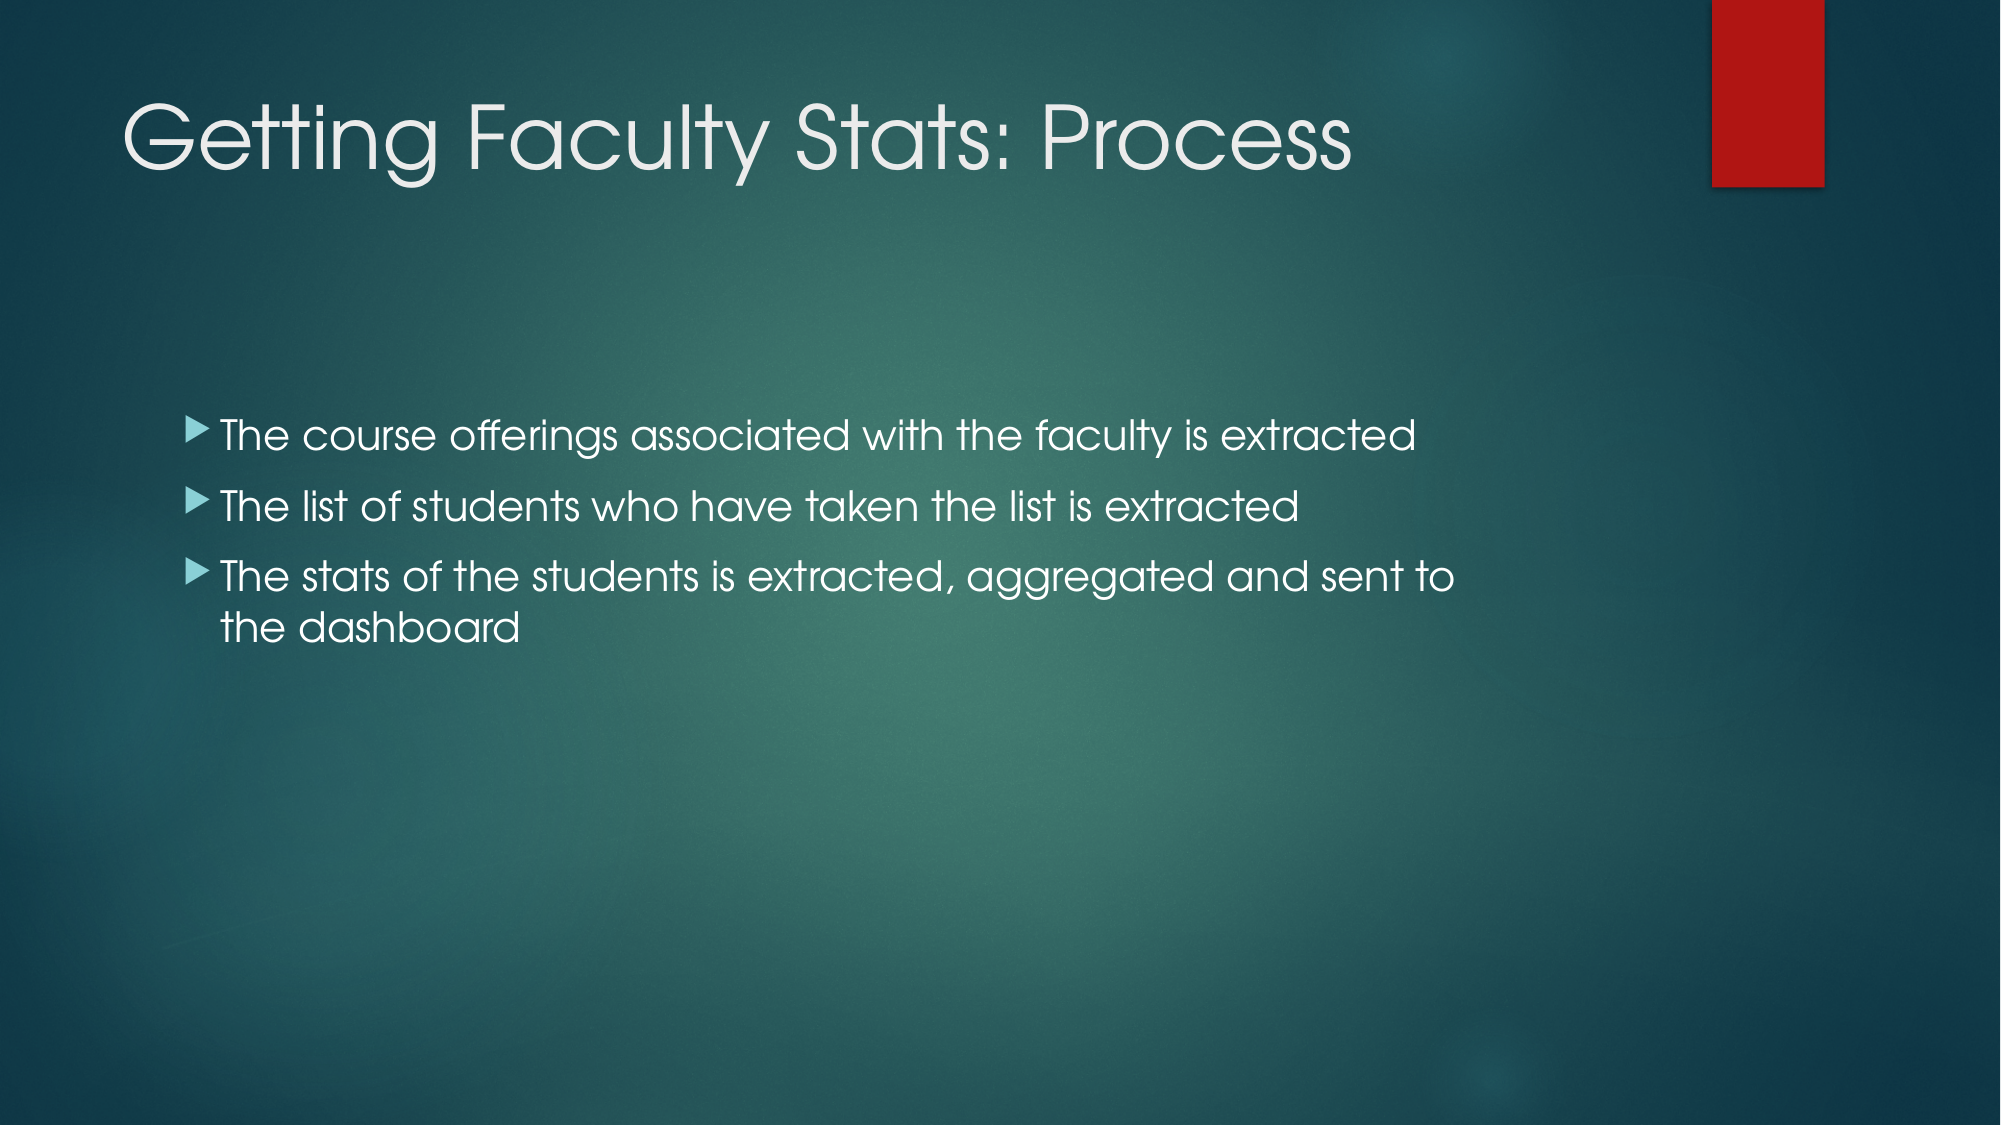

# Getting Faculty Stats: Process

The course offerings associated with the faculty is extracted
The list of students who have taken the list is extracted
The stats of the students is extracted, aggregated and sent to the dashboard